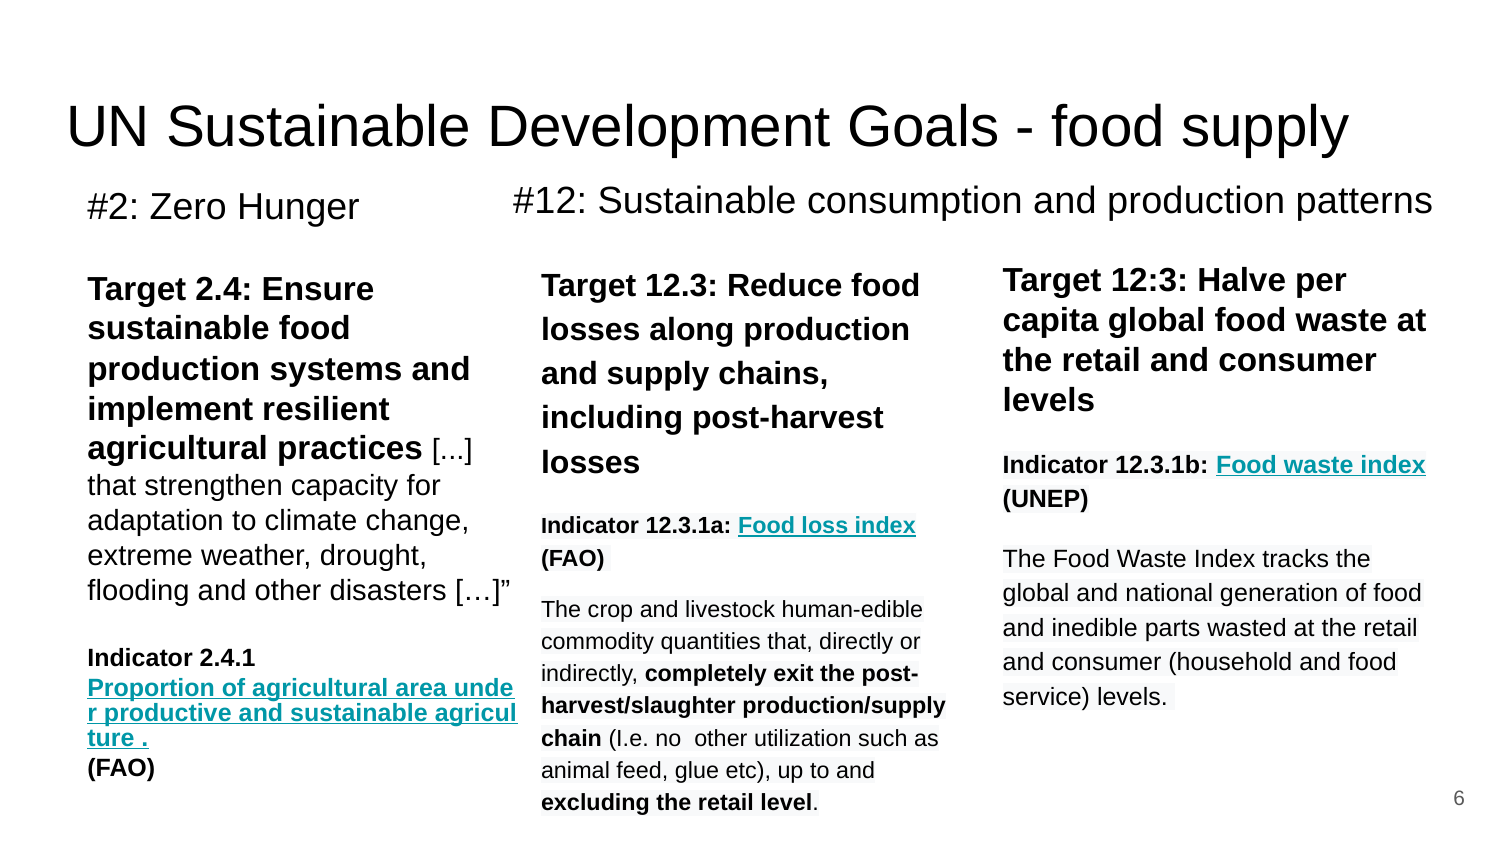

# UN Sustainable Development Goals - food supply
#12: Sustainable consumption and production patterns
#2: Zero Hunger

Target 2.4: Ensure sustainable food production systems and implement resilient agricultural practices [...] that strengthen capacity for adaptation to climate change, extreme weather, drought, flooding and other disasters […]”
Indicator 2.4.1 Proportion of agricultural area under productive and sustainable agriculture .(FAO)
Target 12:3: Halve per capita global food waste at the retail and consumer levels
Indicator 12.3.1b: Food waste index (UNEP)
The Food Waste Index tracks the global and national generation of food and inedible parts wasted at the retail and consumer (household and food service) levels.
Target 12.3: Reduce food losses along production and supply chains, including post-harvest losses
Indicator 12.3.1a: Food loss index (FAO)
The crop and livestock human-edible commodity quantities that, directly or indirectly, completely exit the post-harvest/slaughter production/supply chain (I.e. no  other utilization such as animal feed, glue etc), up to and excluding the retail level.
6